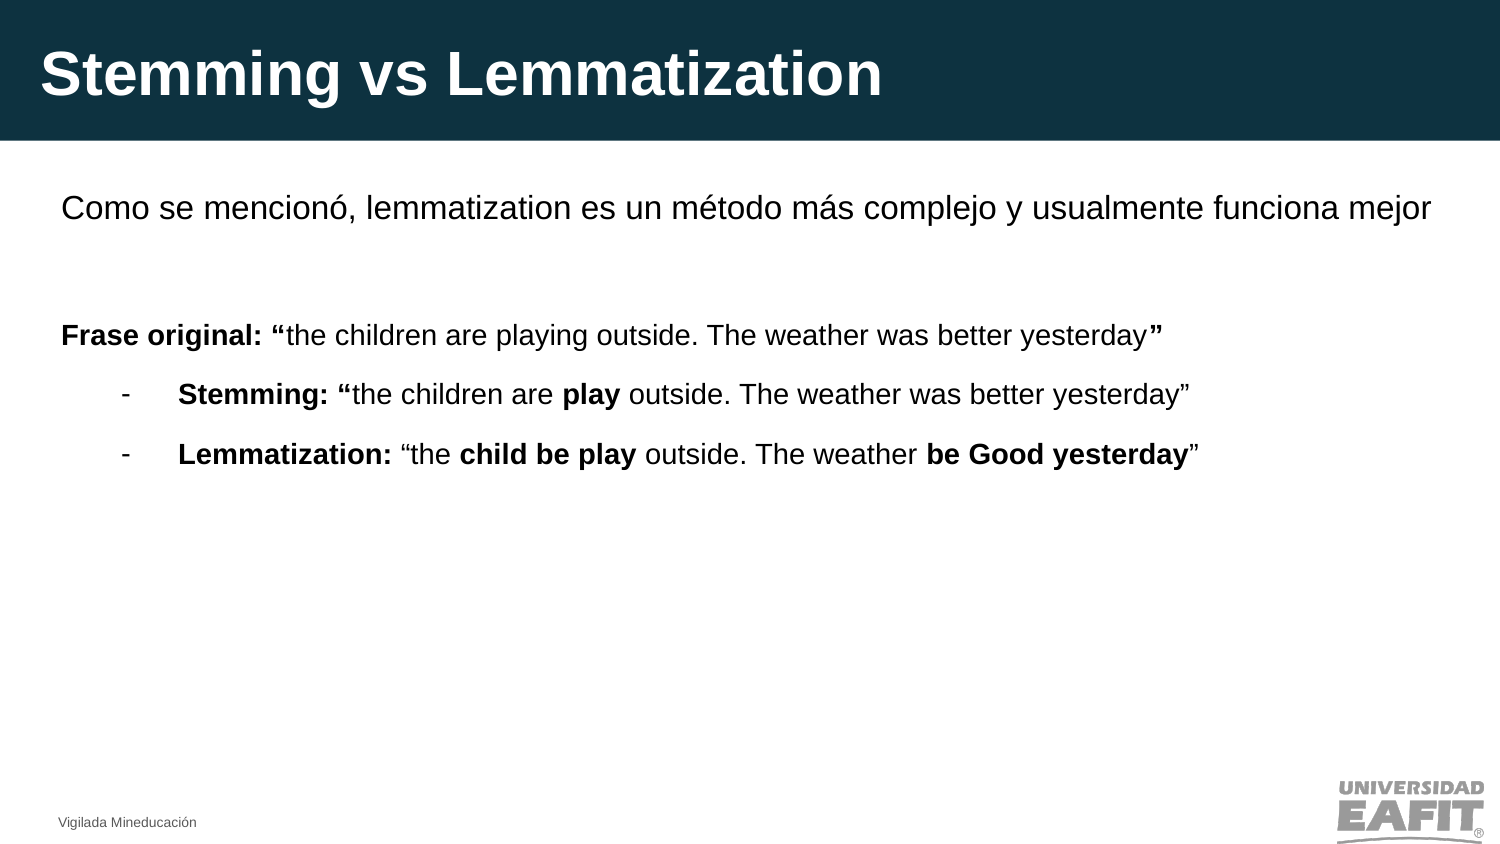

Stemming vs Lemmatization
Como se mencionó, lemmatization es un método más complejo y usualmente funciona mejor

Frase original: “the children are playing outside. The weather was better yesterday”
Stemming: “the children are play outside. The weather was better yesterday”
Lemmatization: “the child be play outside. The weather be Good yesterday”